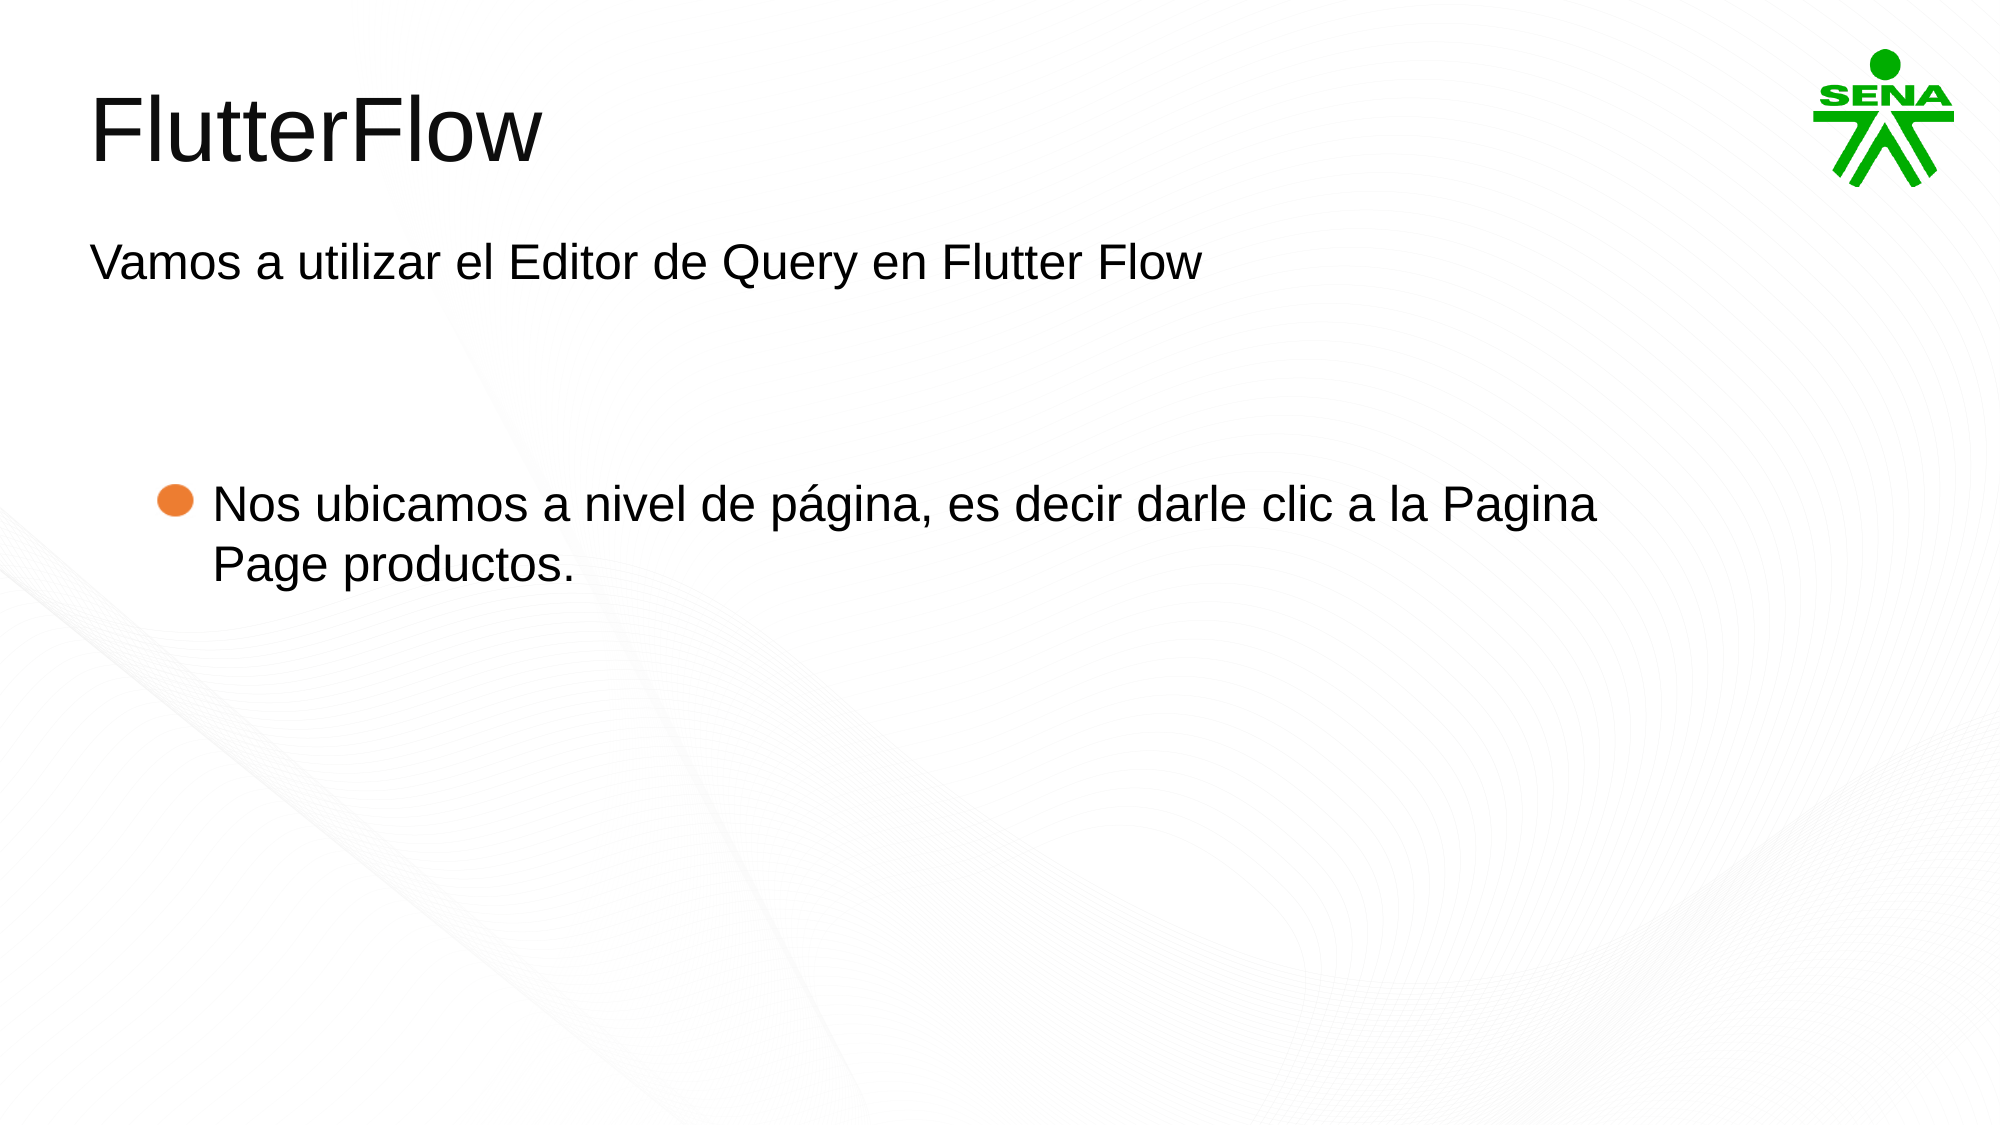

FlutterFlow
Vamos a utilizar el Editor de Query en Flutter Flow
Nos ubicamos a nivel de página, es decir darle clic a la Pagina Page productos.